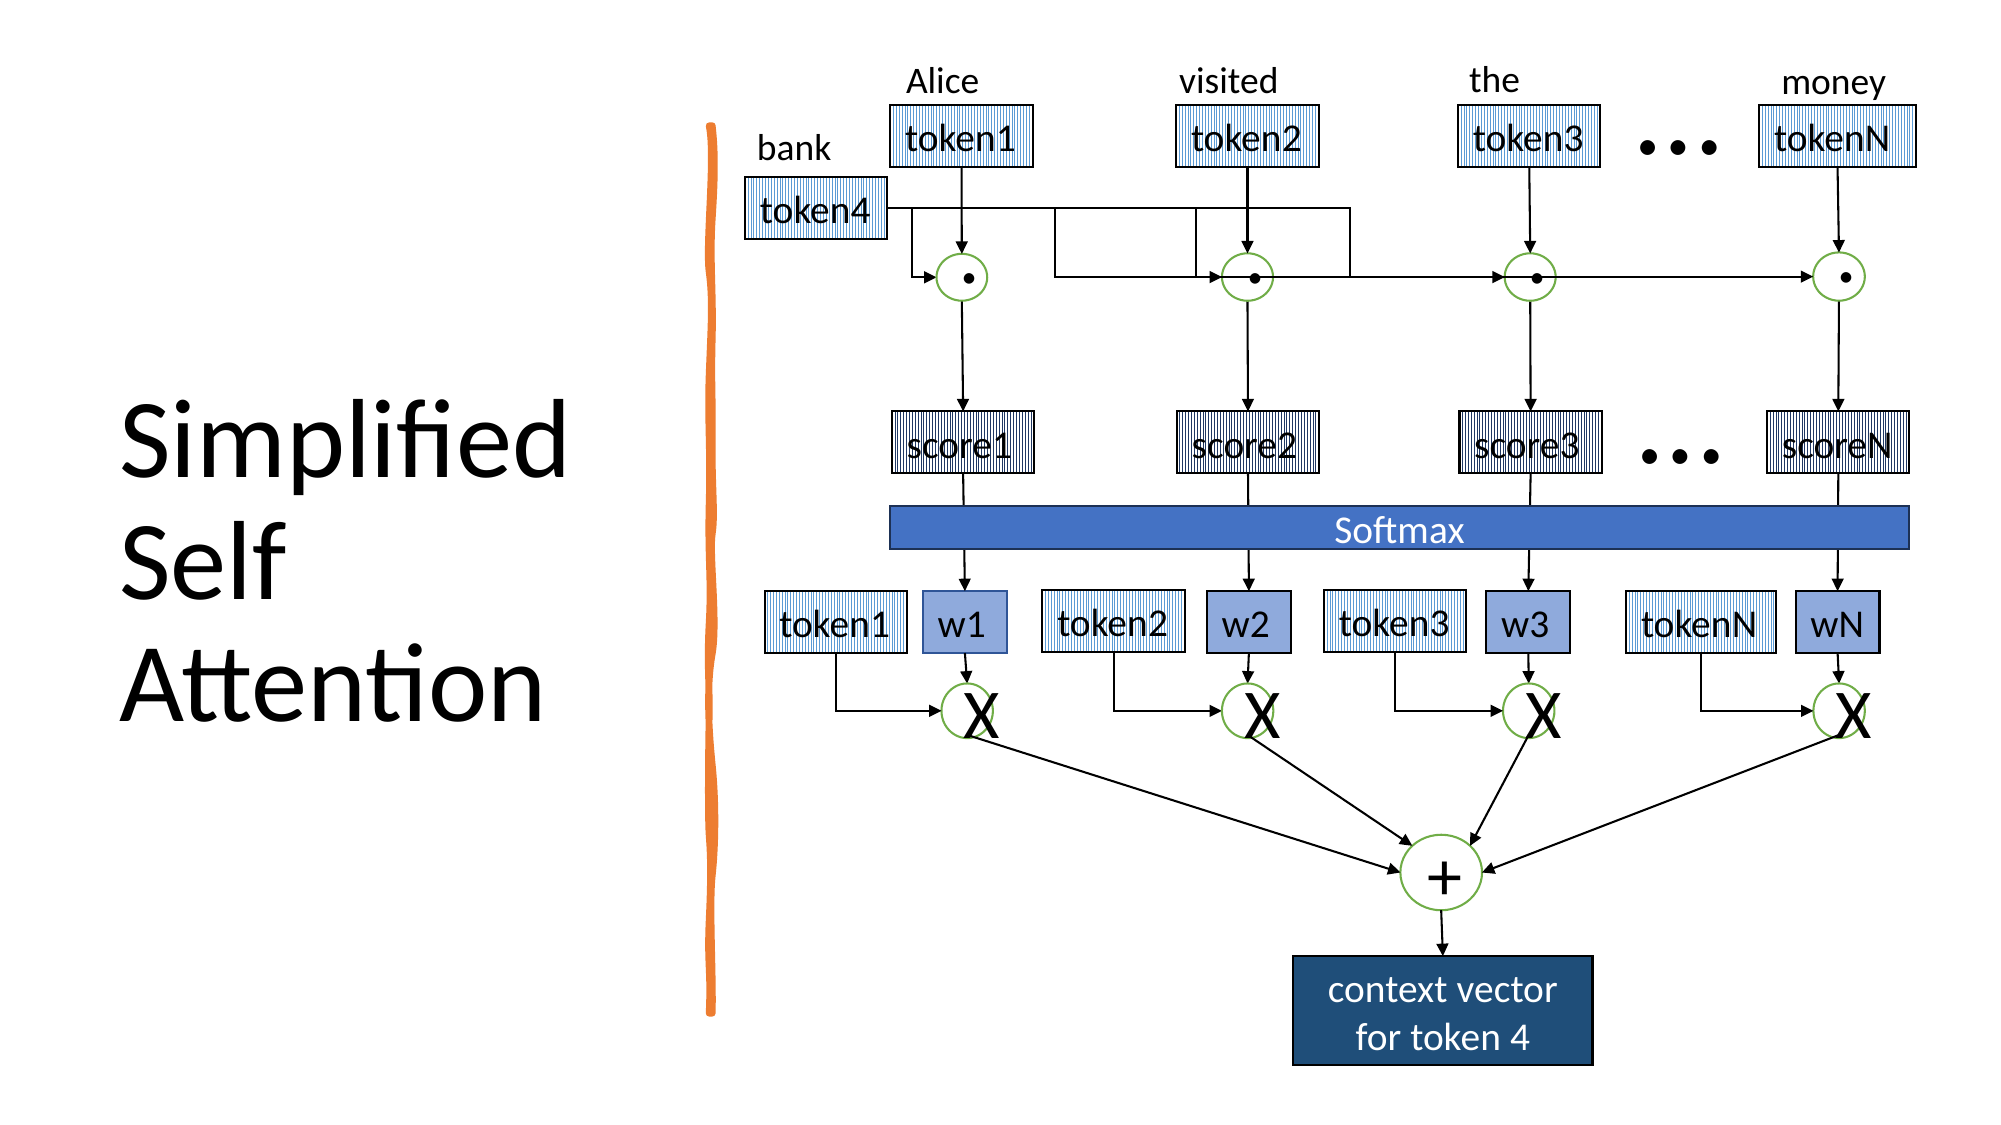

…
the
visited
Alice
money
tokenN
token3
token1
token2
token4
.

.

.

.

…
score1
scoreN
score3
score2
Softmax
token2
token3
tokenN
w1
wN
w2
w3
token1
X
X
X
X
+
context vector for token 4
# Simplified Self Attention
bank